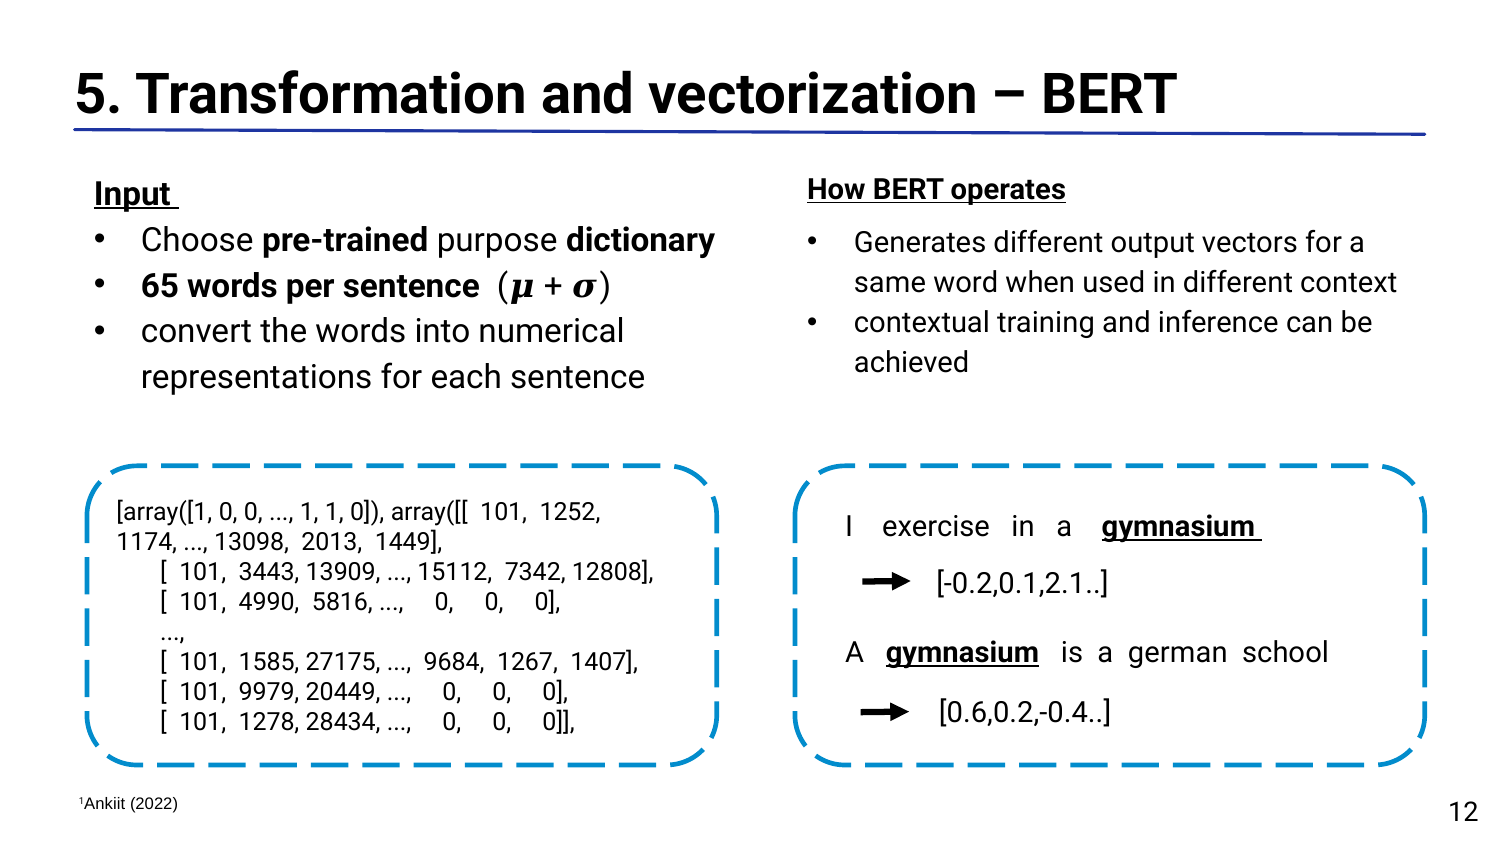

5. Transformation and vectorization – BERT
How BERT operates
Generates different output vectors for a same word when used in different context
contextual training and inference can be achieved
Input
Choose pre-trained purpose dictionary
65 words per sentence  (𝝁 + 𝝈)
convert the words into numerical representations for each sentence

[array([1, 0, 0, ..., 1, 1, 0]), array([[  101,  1252,  1174, ..., 13098,  2013,  1449],
       [  101,  3443, 13909, ..., 15112,  7342, 12808],
       [  101,  4990,  5816, ...,     0,     0,     0],
       ...,
       [  101,  1585, 27175, ...,  9684,  1267,  1407],
       [  101,  9979, 20449, ...,     0,     0,     0],
       [  101,  1278, 28434, ...,     0,     0,     0]],

I    exercise   in   a    gymnasium
[-0.2,0.1,2.1..]
A   gymnasium   is  a  german  school
[0.6,0.2,-0.4..]
1Ankiit (2022)
12